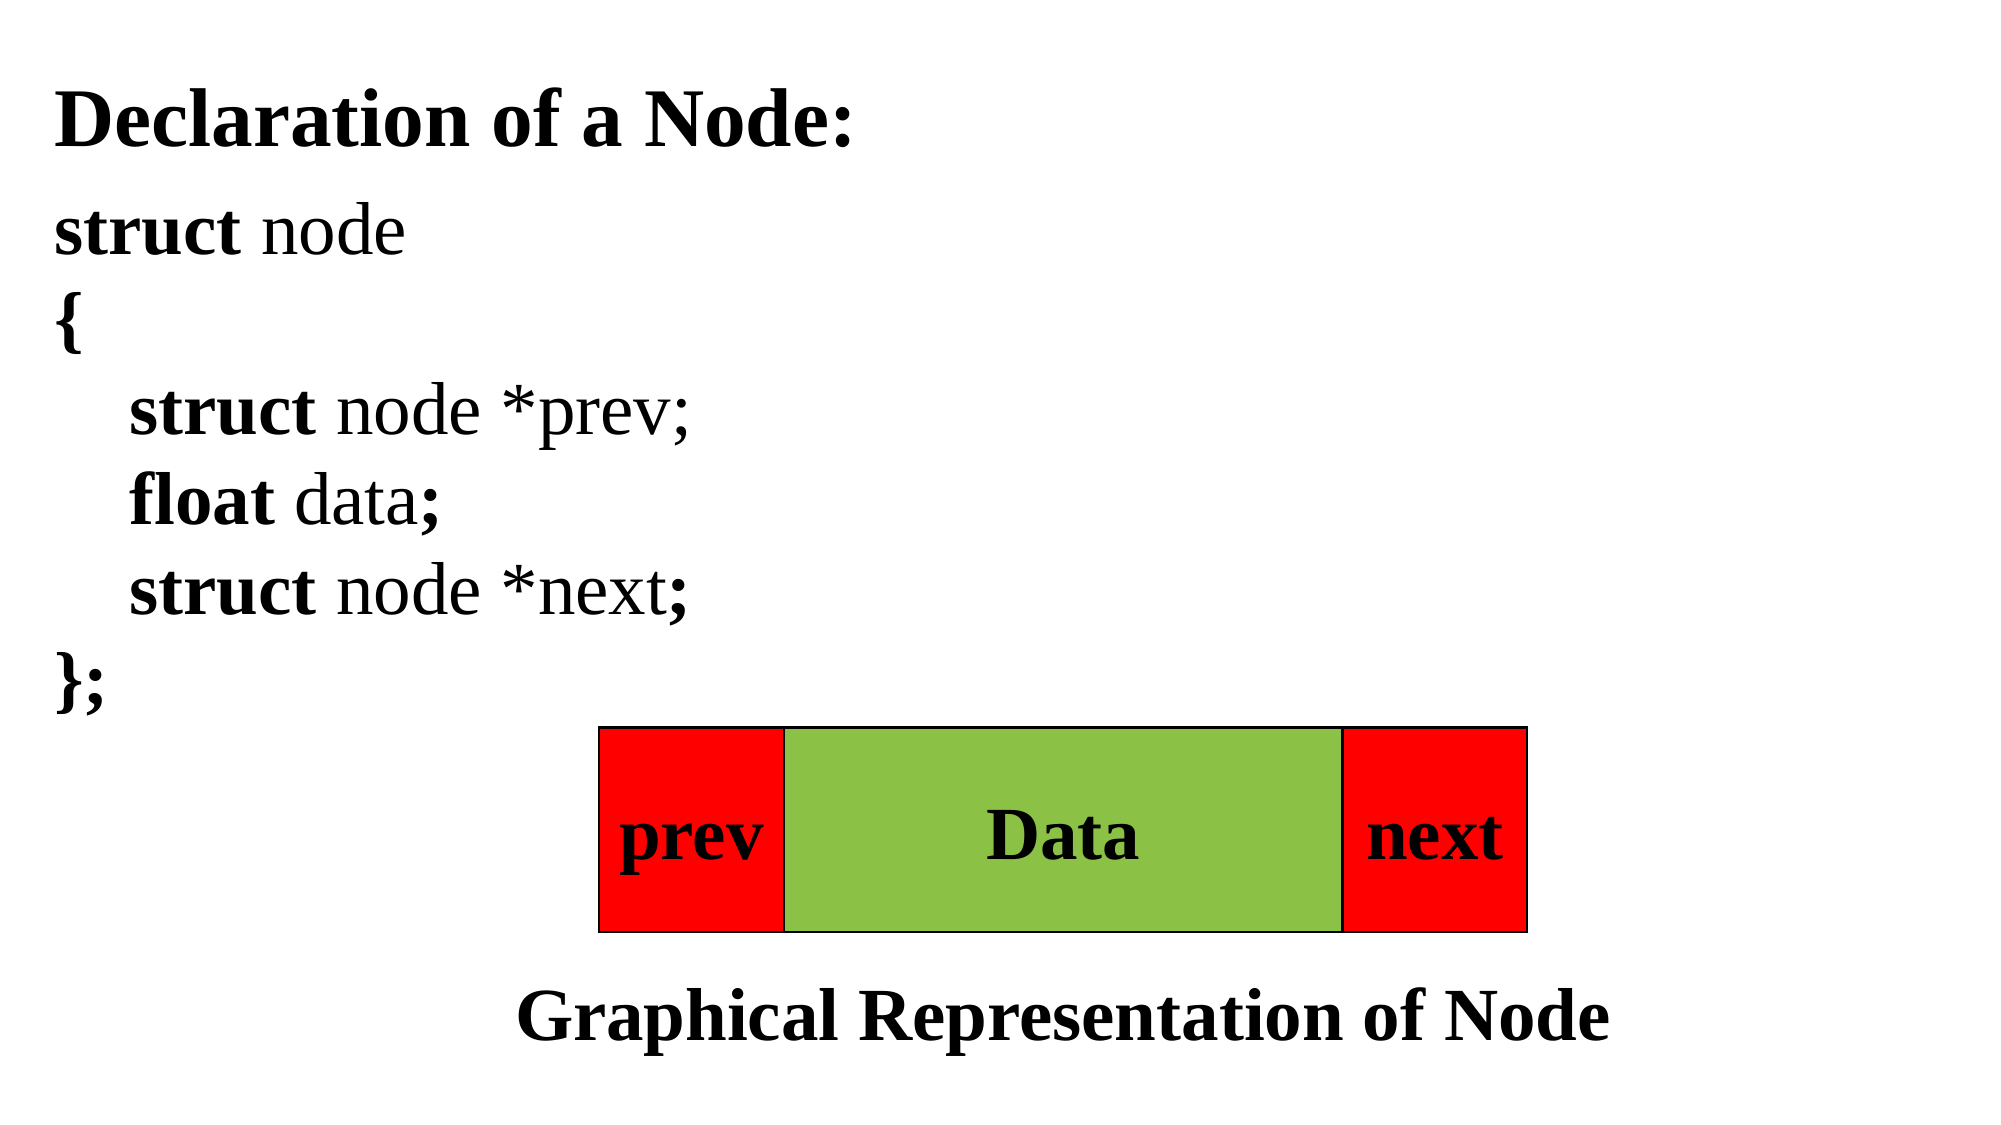

Declaration of a Node:
struct node
{
    struct node *prev;
    float data;
    struct node *next;
};
prev
Data
next
Graphical Representation of Node